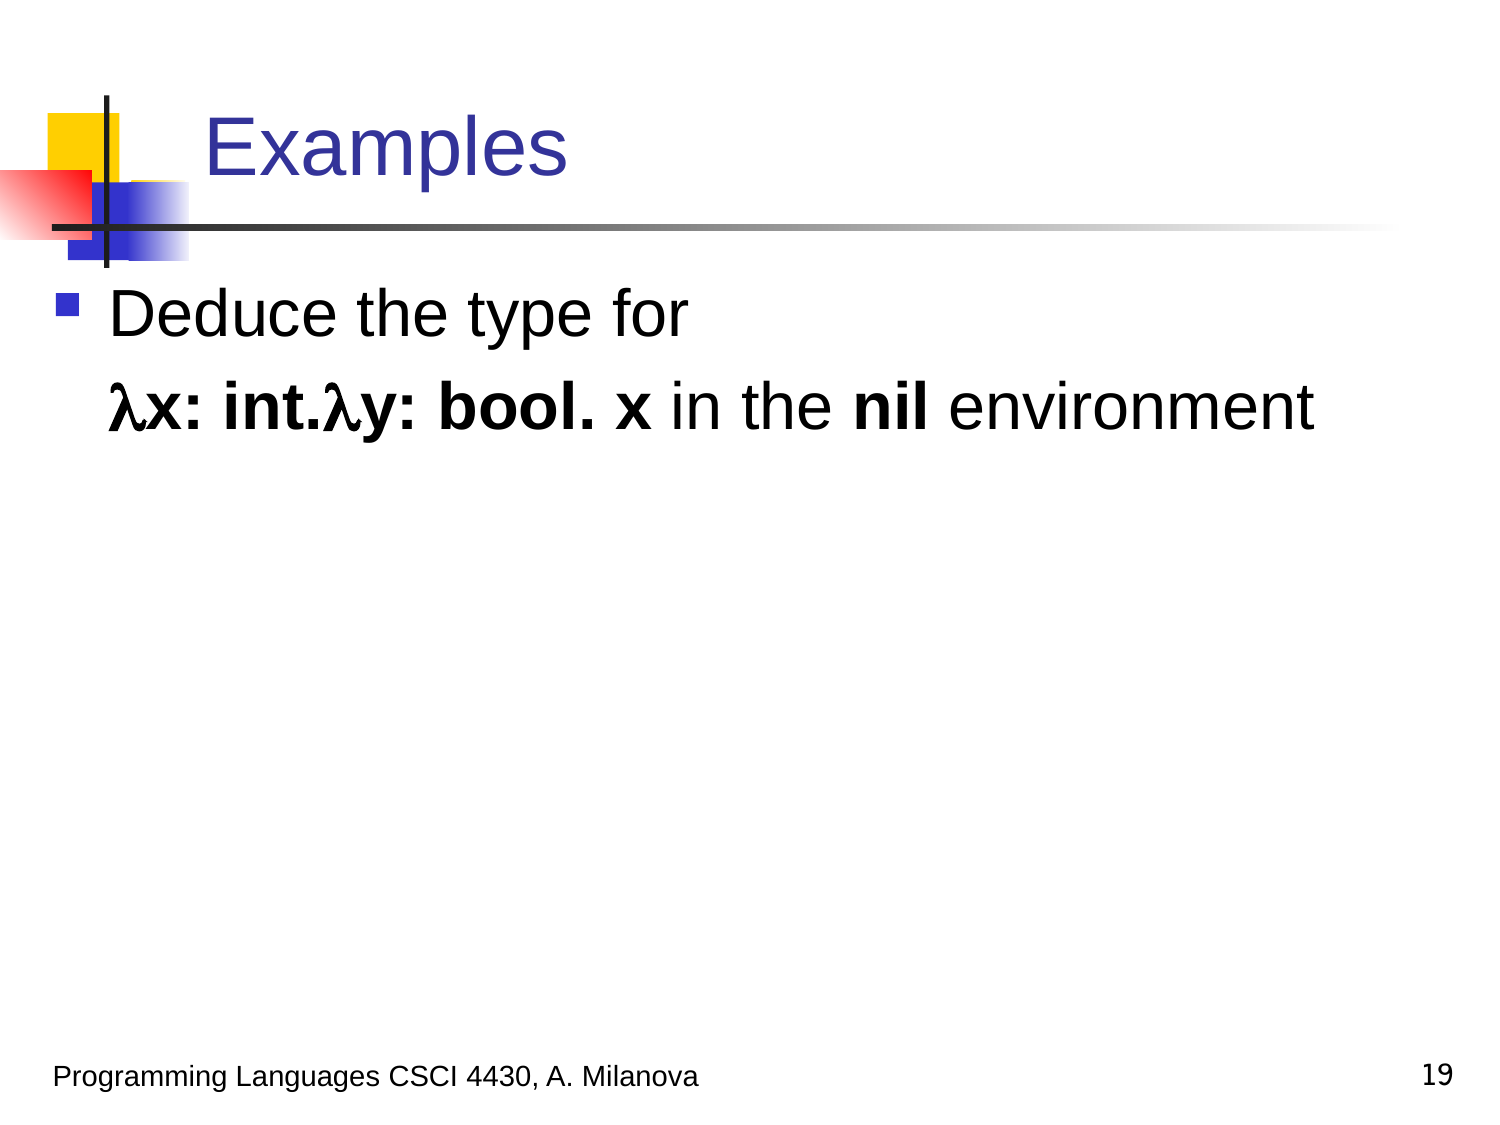

# Examples
Deduce the type for
	λx: int.λy: bool. x in the nil environment

19
Programming Languages CSCI 4430, A. Milanova